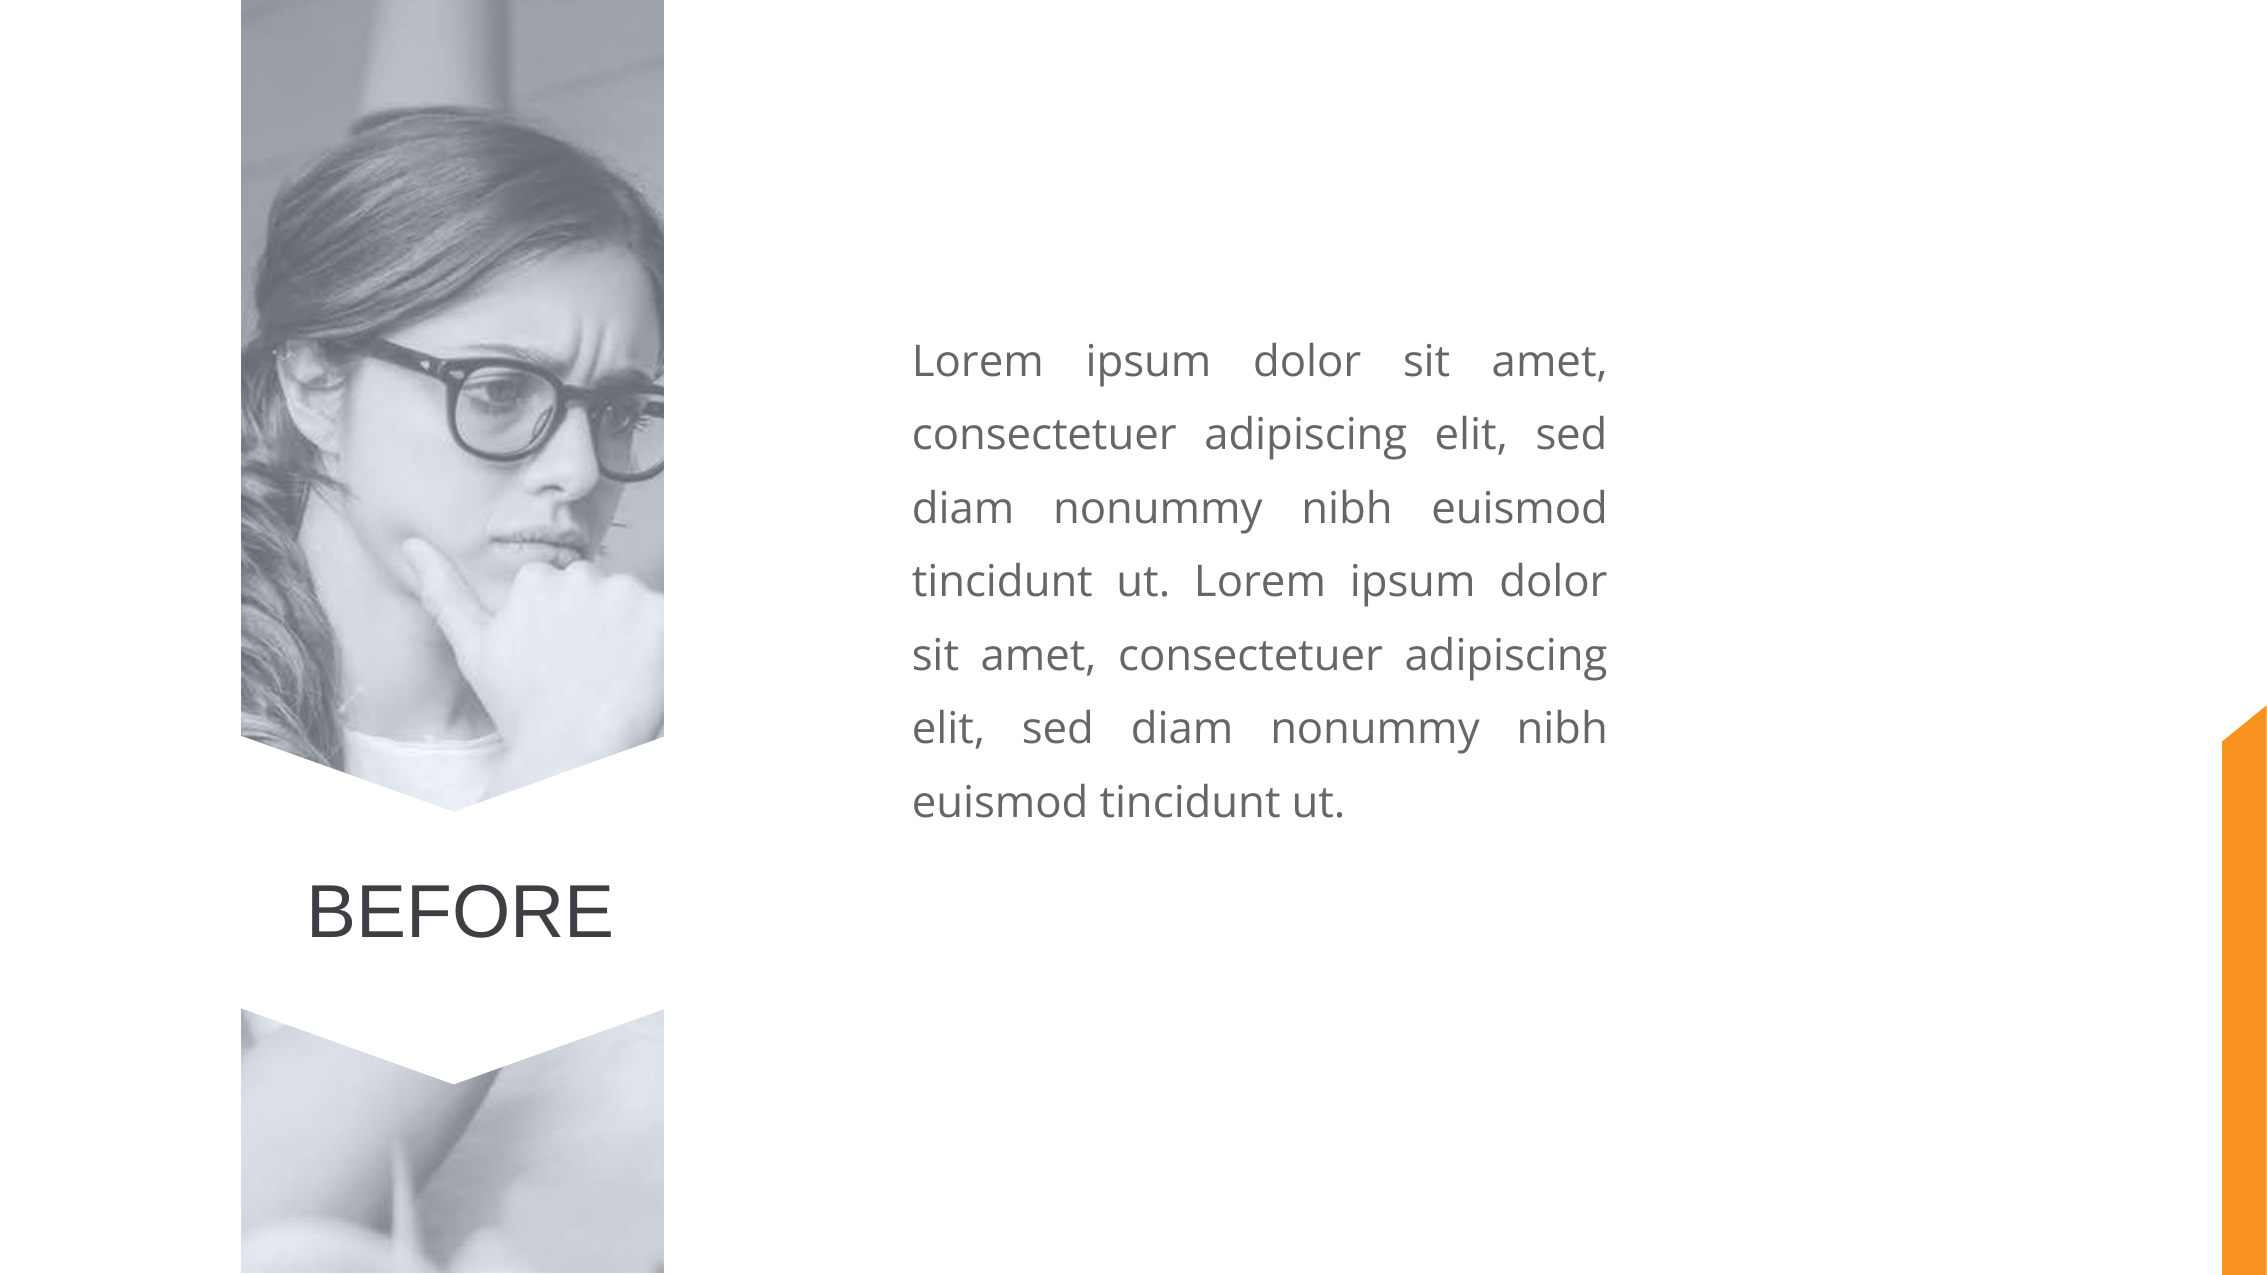

Lorem ipsum dolor sit amet, consectetuer adipiscing elit, sed diam nonummy nibh euismod tincidunt ut. Lorem ipsum dolor sit amet, consectetuer adipiscing elit, sed diam nonummy nibh euismod tincidunt ut.

BEFORE